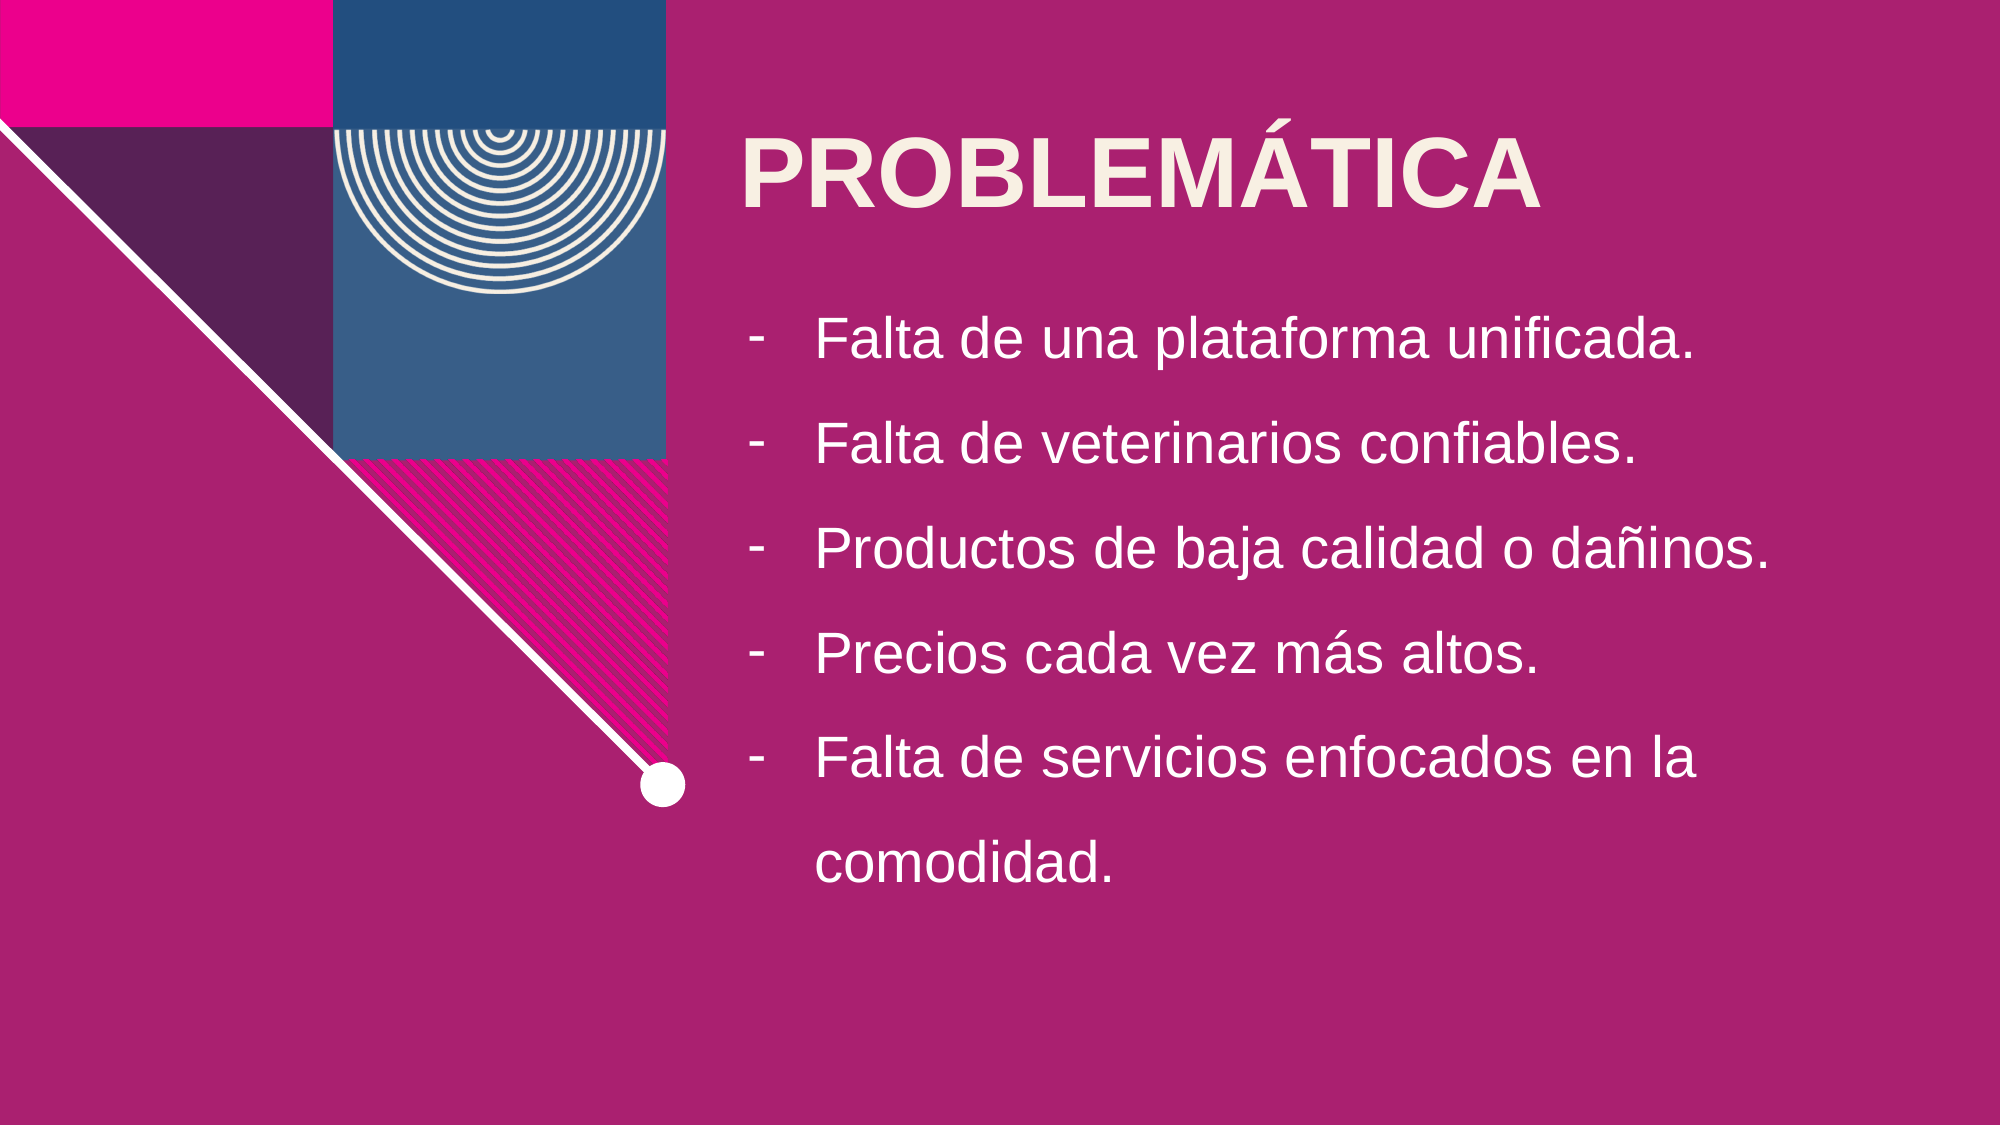

# PROBLEMÁTICA
Falta de una plataforma unificada.
Falta de veterinarios confiables.
Productos de baja calidad o dañinos.
Precios cada vez más altos.
Falta de servicios enfocados en la comodidad.